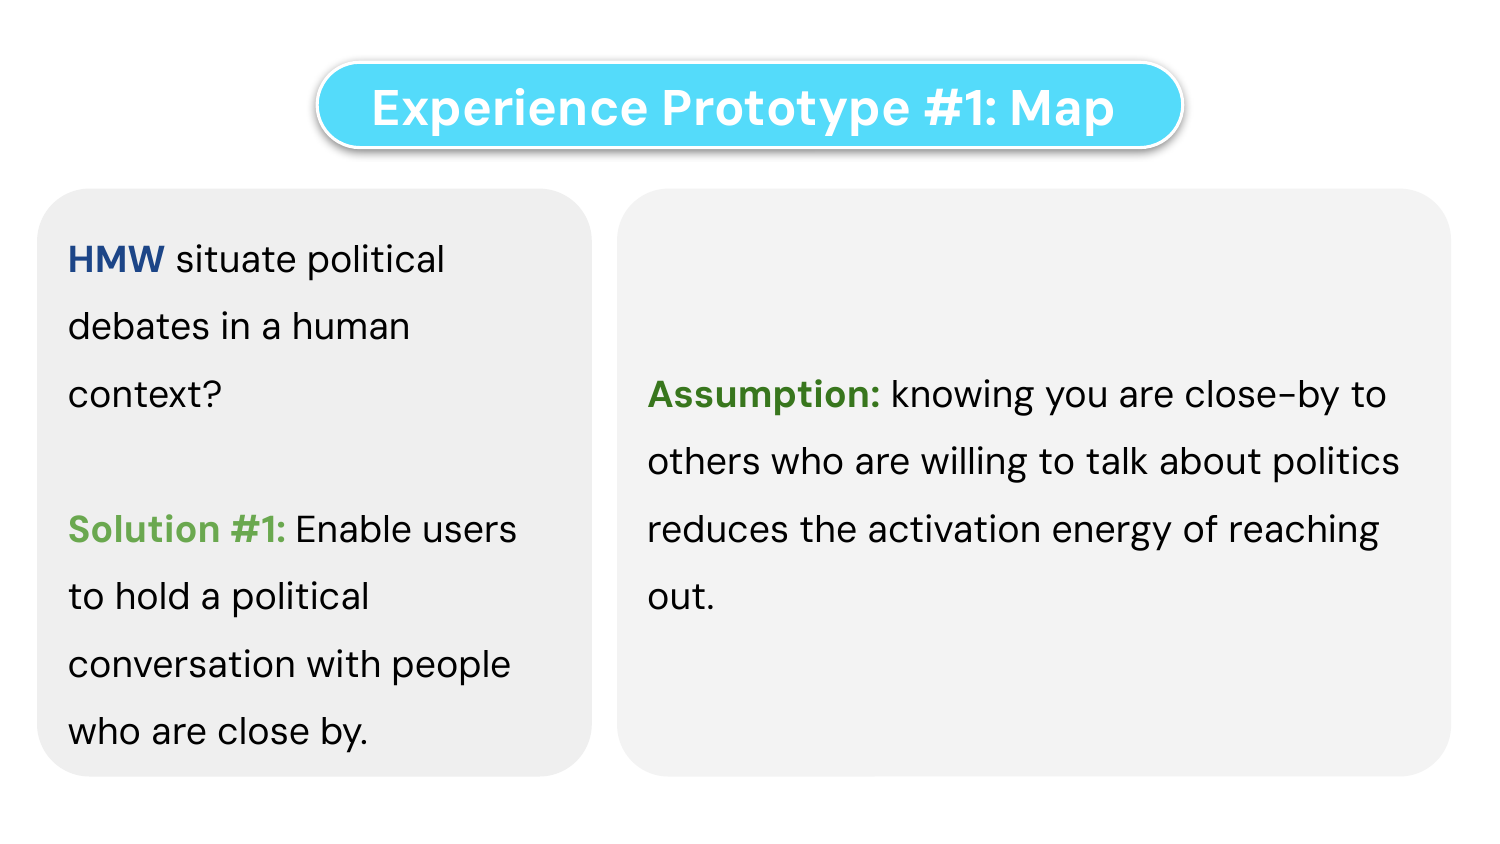

Experience Prototype #1: Map
HMW situate political debates in a human context?

Solution #1: Enable users to hold a political conversation with people who are close by.
Assumption: knowing you are close-by to others who are willing to talk about politics reduces the activation energy of reaching out.